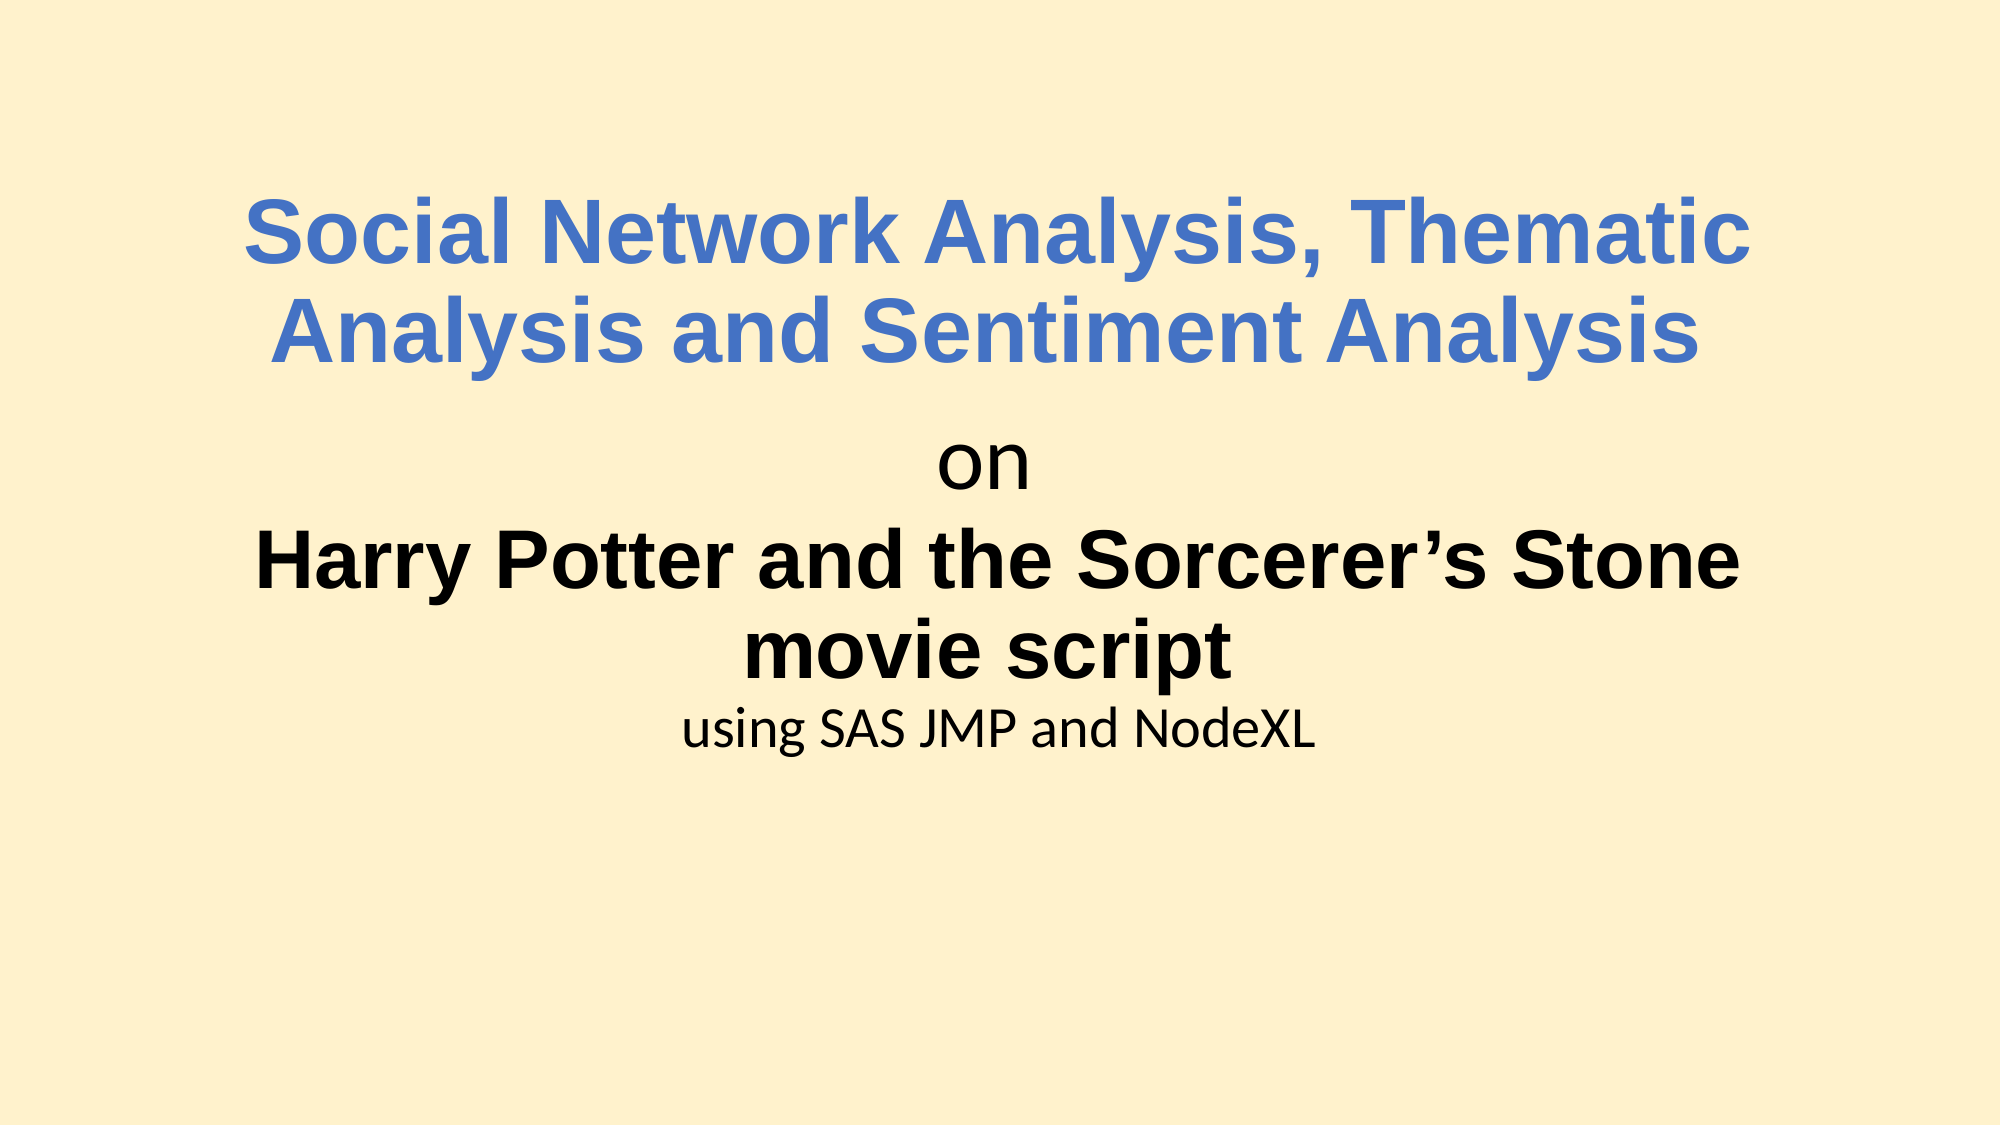

# Social Network Analysis, Thematic Analysis and Sentiment Analysis on Harry Potter and the Sorcerer’s Stone movie script using SAS JMP and NodeXL